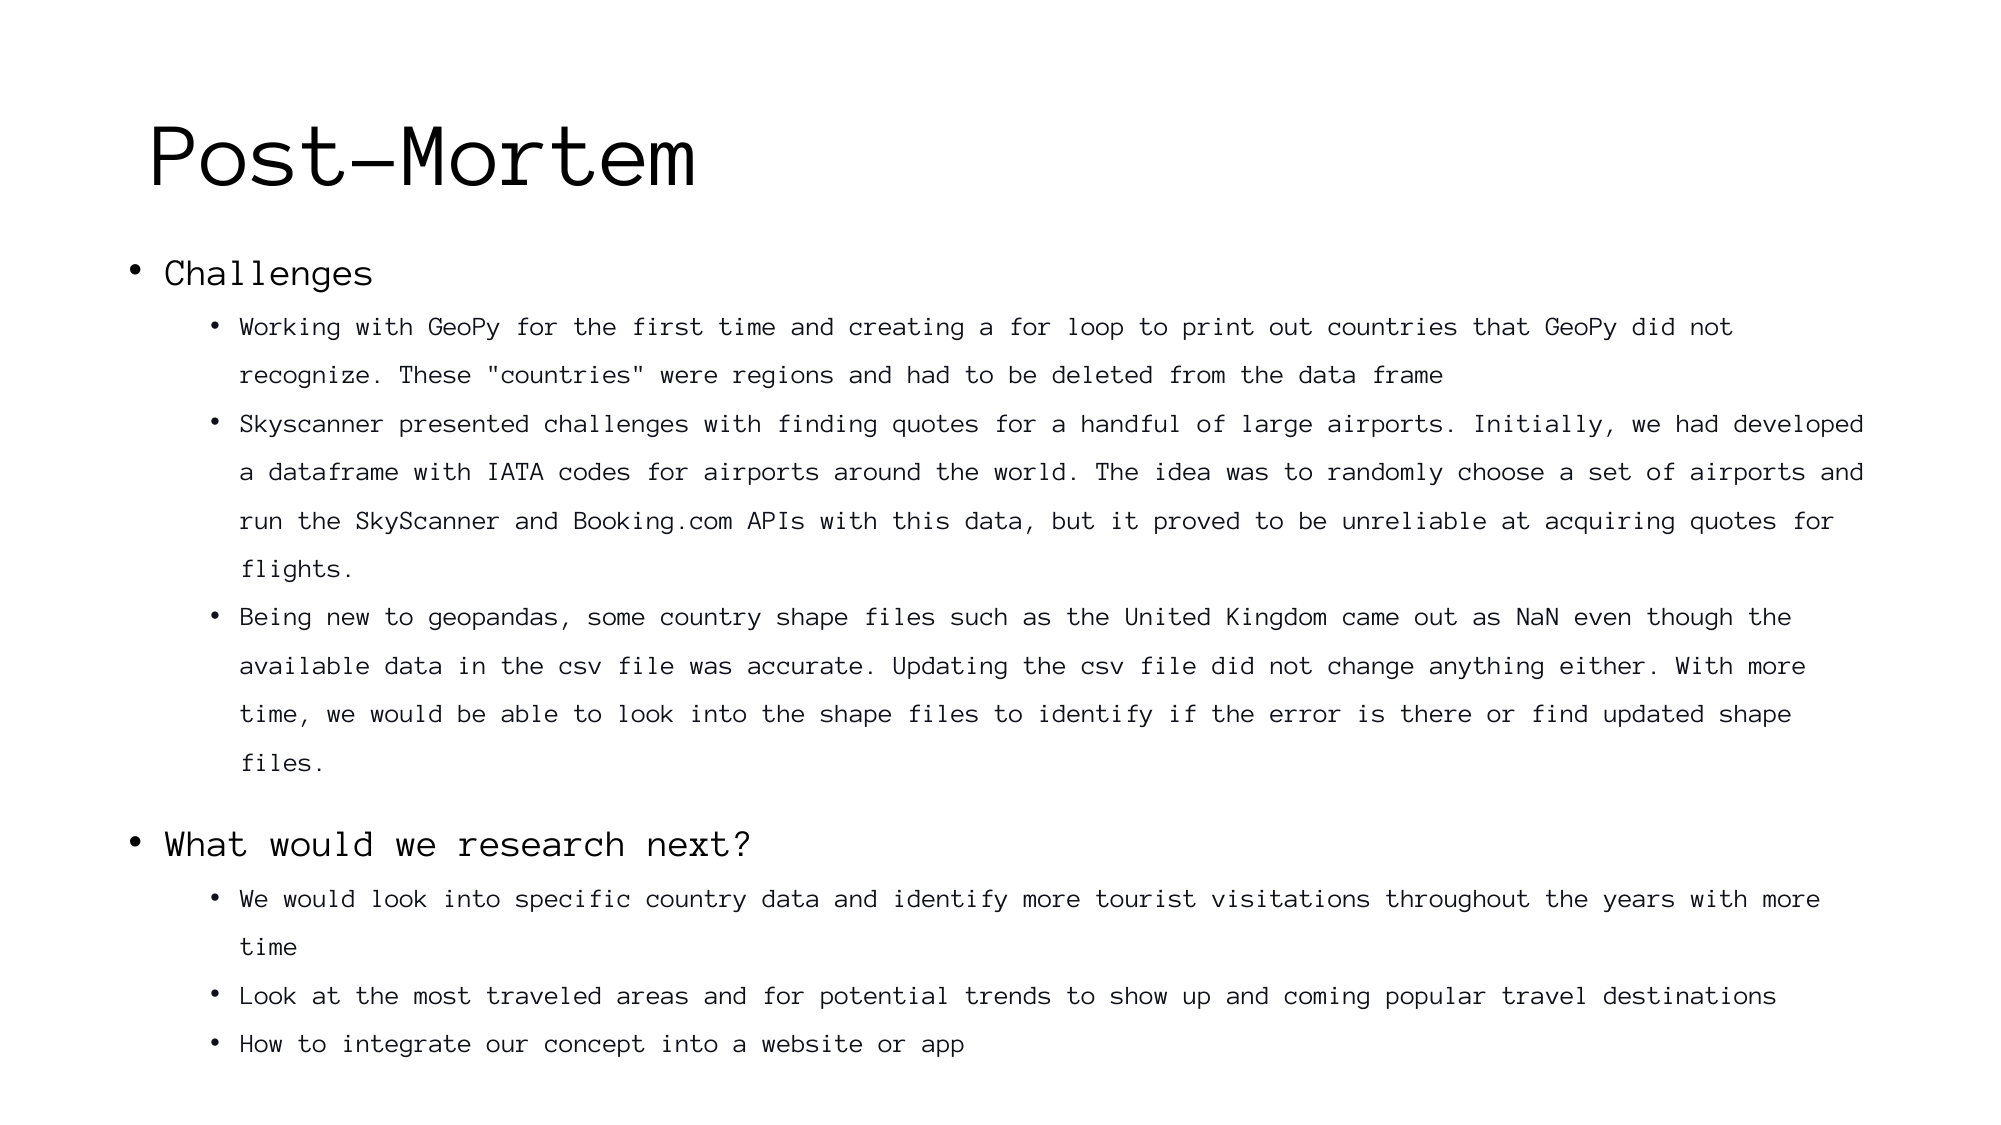

# Post-Mortem
Challenges
Working with GeoPy for the first time and creating a for loop to print out countries that GeoPy did not recognize. These "countries" were regions and had to be deleted from the data frame
Skyscanner presented challenges with finding quotes for a handful of large airports. Initially, we had developed a dataframe with IATA codes for airports around the world. The idea was to randomly choose a set of airports and run the SkyScanner and Booking.com APIs with this data, but it proved to be unreliable at acquiring quotes for flights.
Being new to geopandas, some country shape files such as the United Kingdom came out as NaN even though the available data in the csv file was accurate. Updating the csv file did not change anything either. With more time, we would be able to look into the shape files to identify if the error is there or find updated shape files.
What would we research next?
We would look into specific country data and identify more tourist visitations throughout the years with more time
Look at the most traveled areas and for potential trends to show up and coming popular travel destinations
How to integrate our concept into a website or app